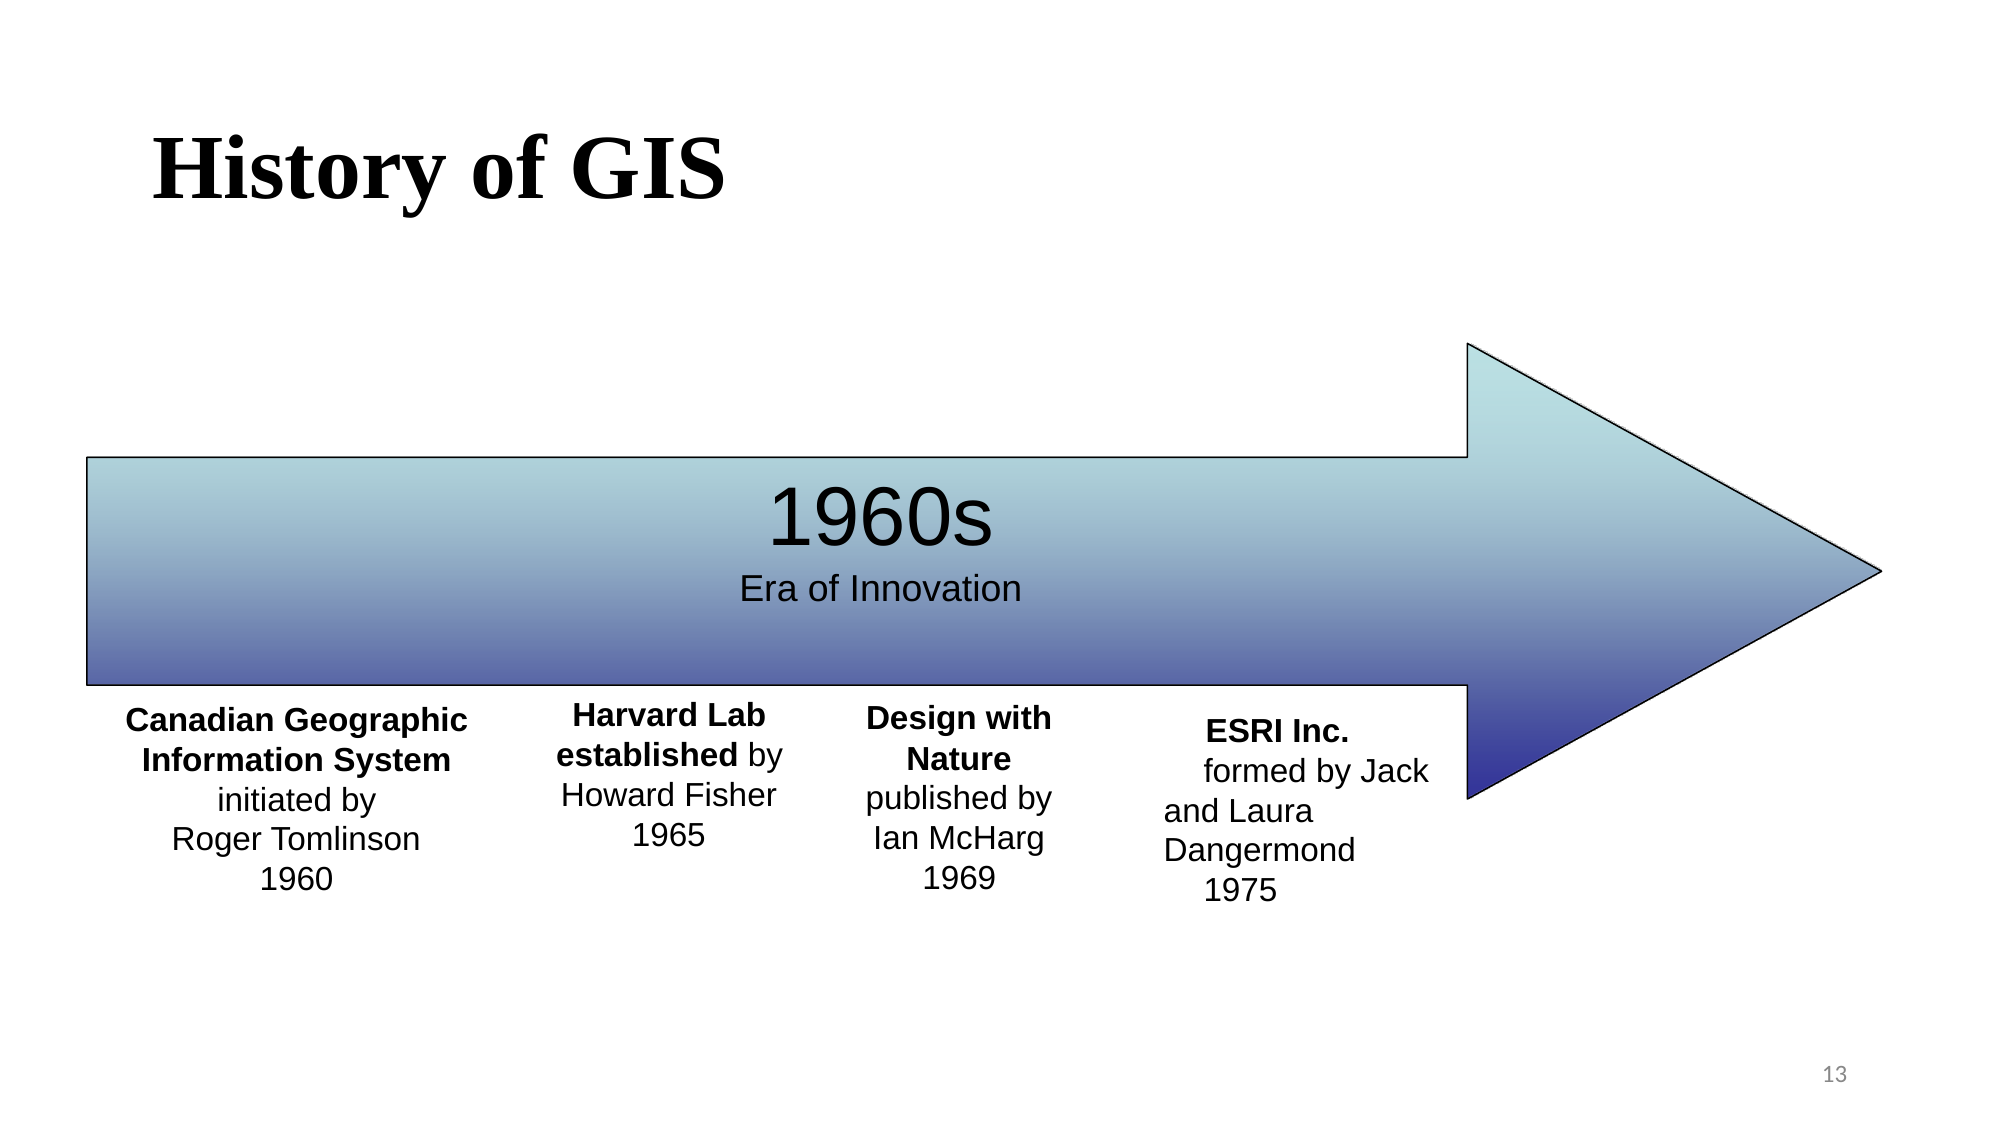

# History of GIS

1960s
Era of Innovation
Harvard Lab established by
Howard Fisher
1965
Design with Nature published by Ian McHarg
1969
Canadian Geographic Information System initiated by
Roger Tomlinson
1960
ESRI Inc.
formed by Jack and Laura Dangermond
1975
13